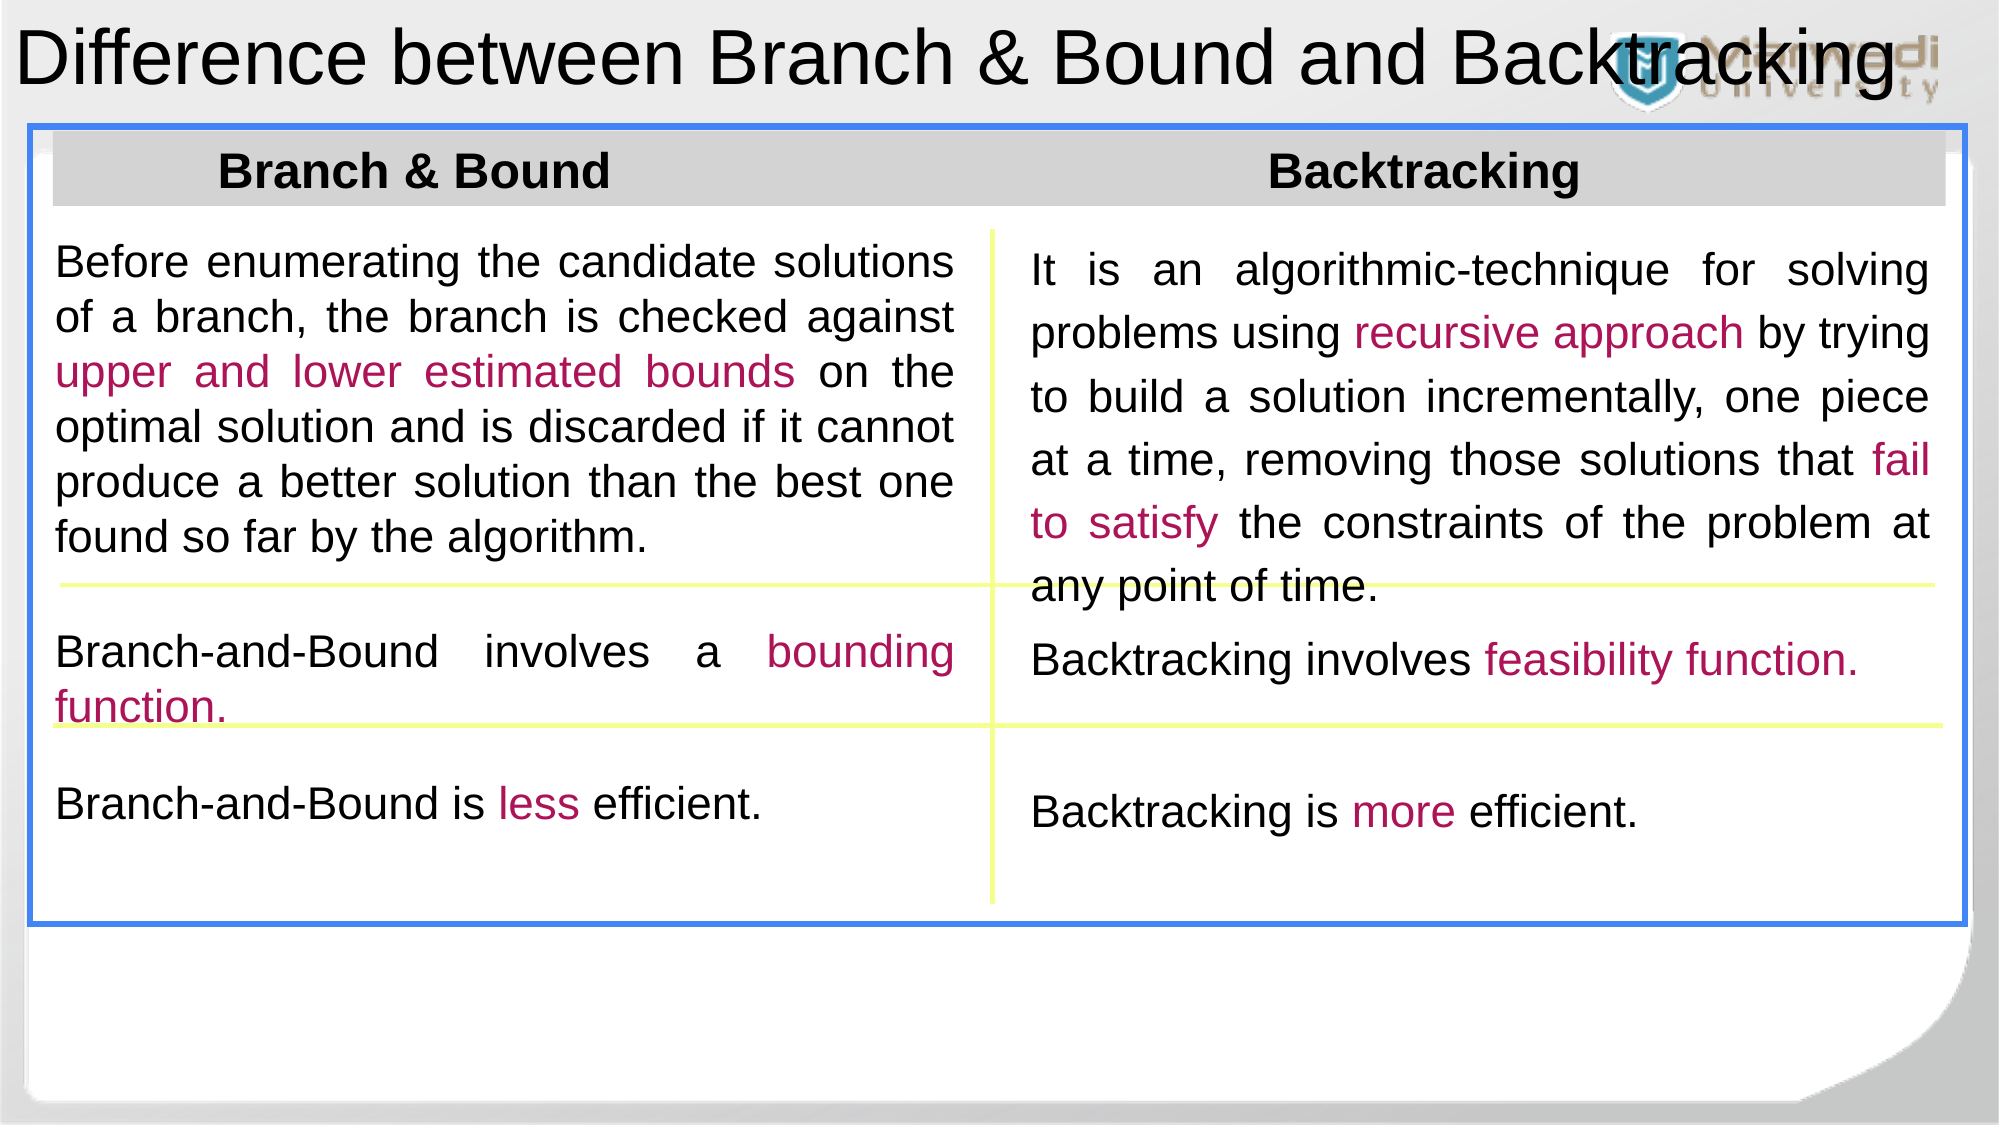

Difference between Branch & Bound and Backtracking

	Branch & Bound 					Backtracking
Before enumerating the candidate solutions of a branch, the branch is checked against upper and lower estimated bounds on the optimal solution and is discarded if it cannot produce a better solution than the best one found so far by the algorithm.
It is an algorithmic-technique for solving problems using recursive approach by trying to build a solution incrementally, one piece at a time, removing those solutions that fail to satisfy the constraints of the problem at any point of time.
Branch-and-Bound involves a bounding function.
Backtracking involves feasibility function.
Branch-and-Bound is less efficient.
Backtracking is more efficient.